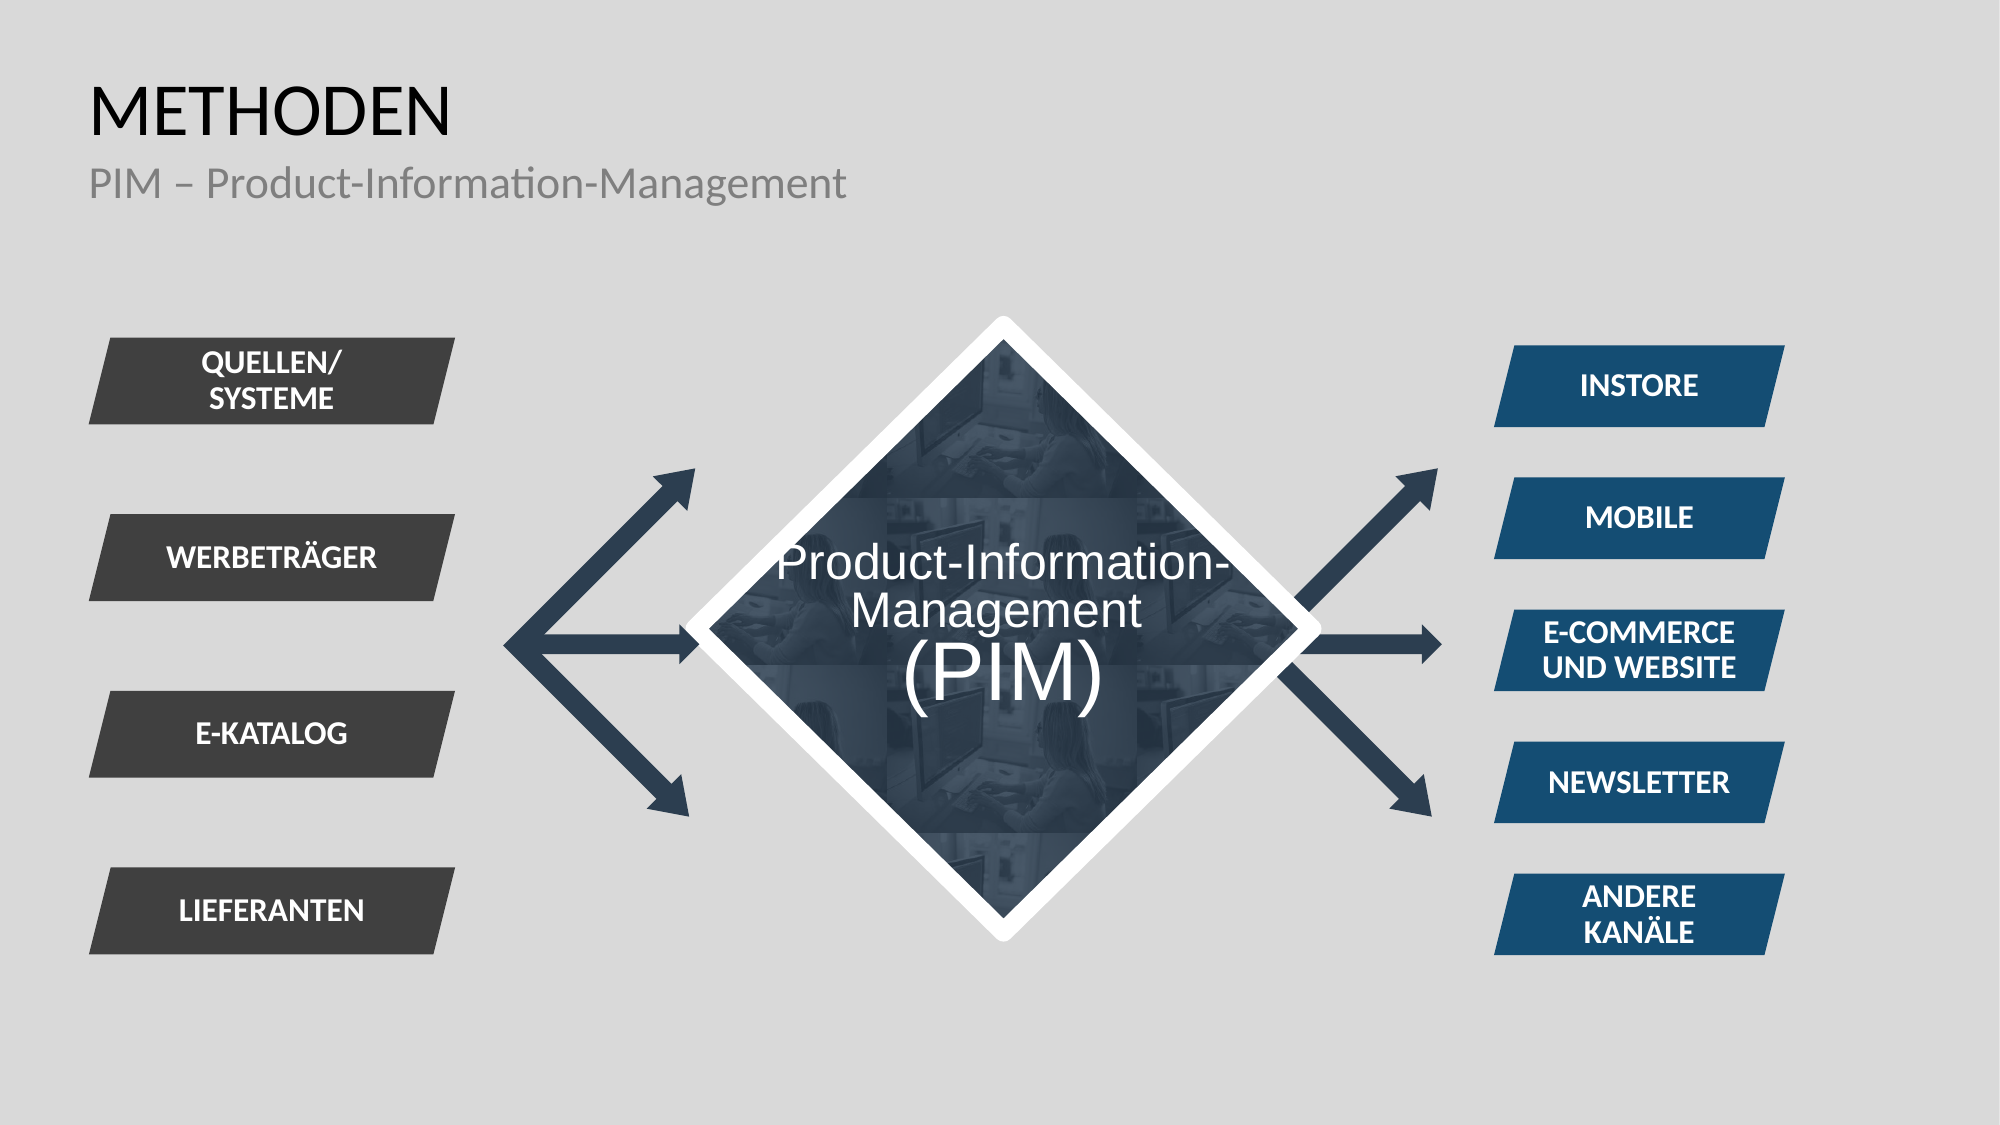

# METHODEN
PIM – Product-Information-Management
Product-Information-
Management
(PIM)

QUELLEN/
SYSTEME
INSTORE
MOBILE

WERBETRÄGER
E-COMMERCE UND WEBSITE
E-KATALOG
NEWSLETTER
LIEFERANTEN
ANDERE KANÄLE